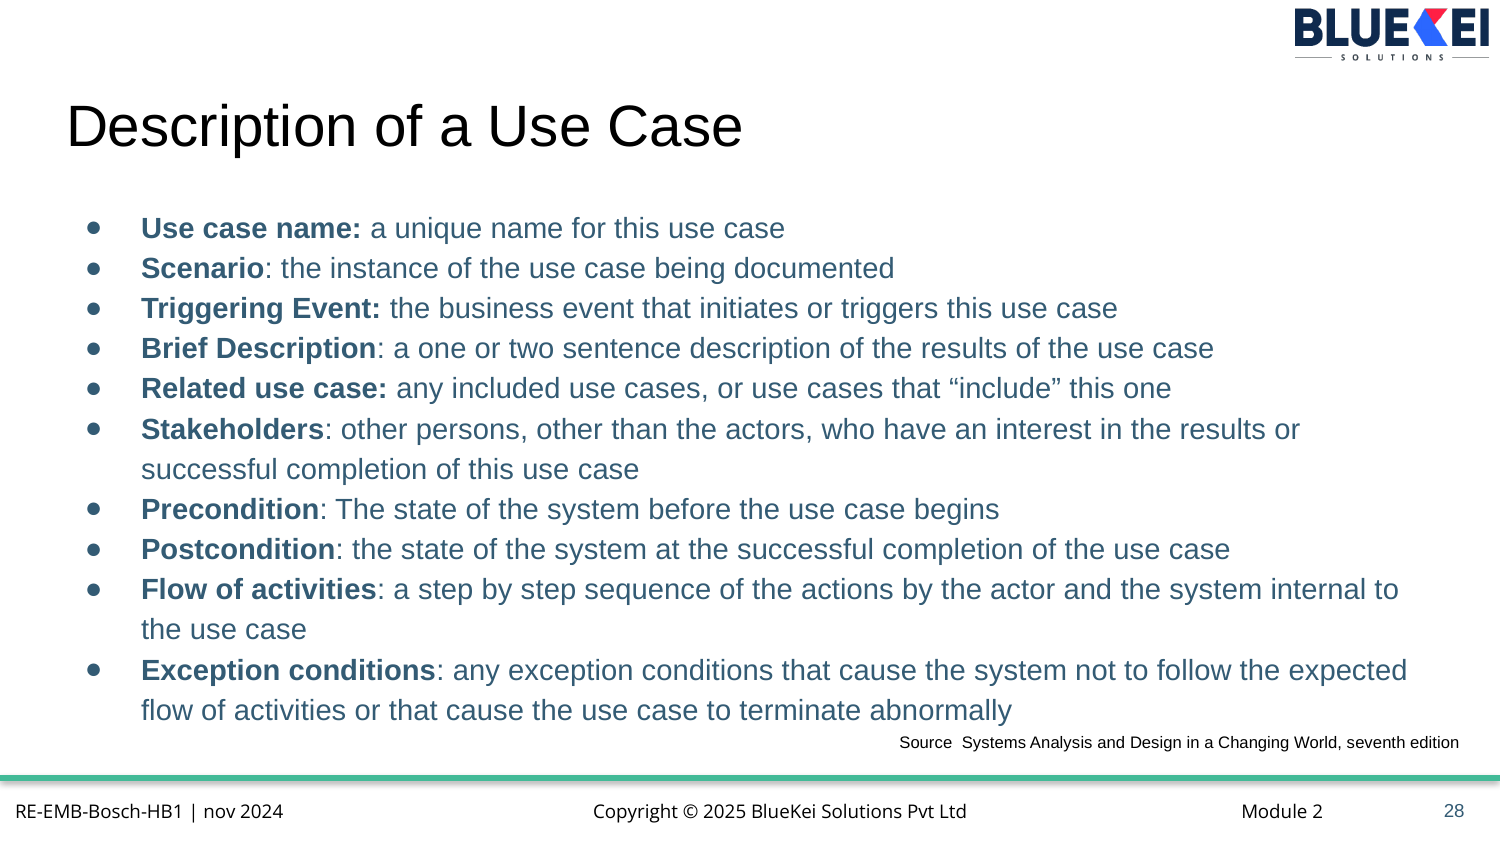

# Description of a Use Case
Use case name: a unique name for this use case
Scenario: the instance of the use case being documented
Triggering Event: the business event that initiates or triggers this use case
Brief Description: a one or two sentence description of the results of the use case
Related use case: any included use cases, or use cases that “include” this one
Stakeholders: other persons, other than the actors, who have an interest in the results or successful completion of this use case
Precondition: The state of the system before the use case begins
Postcondition: the state of the system at the successful completion of the use case
Flow of activities: a step by step sequence of the actions by the actor and the system internal to the use case
Exception conditions: any exception conditions that cause the system not to follow the expected flow of activities or that cause the use case to terminate abnormally
Source  Systems Analysis and Design in a Changing World, seventh edition
28